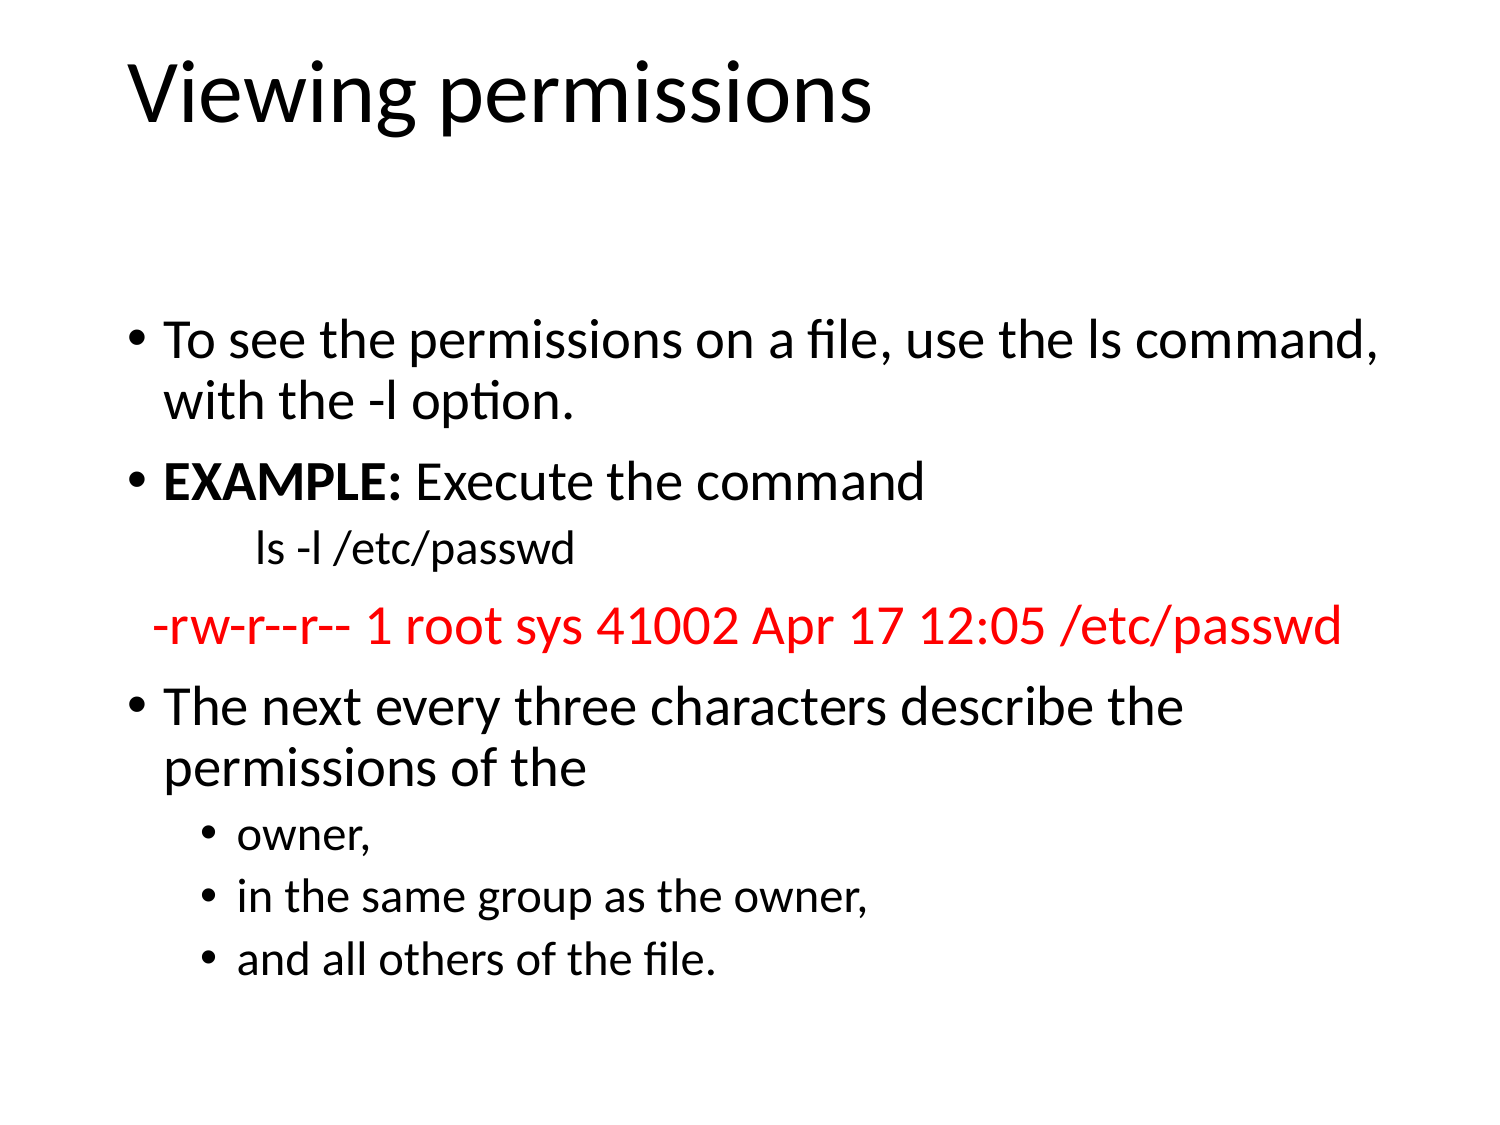

# Viewing permissions
To see the permissions on a file, use the ls command, with the -l option.
EXAMPLE: Execute the command
     ls -l /etc/passwd
  -rw-r--r-- 1 root sys 41002 Apr 17 12:05 /etc/passwd
The next every three characters describe the permissions of the
owner,
in the same group as the owner,
and all others of the file.